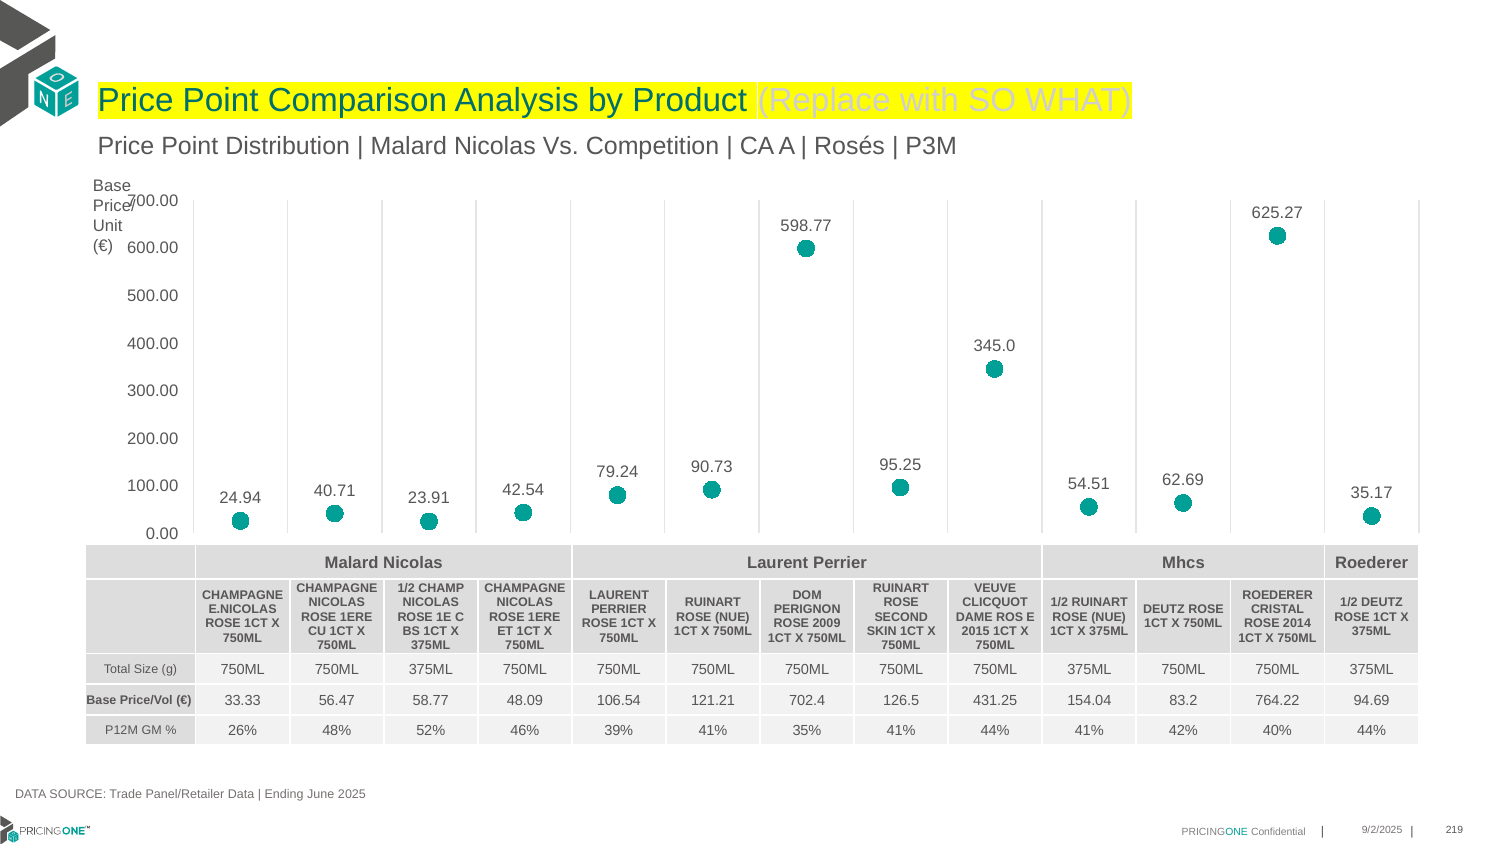

# Price Point Comparison Analysis by Product (Replace with SO WHAT)
Price Point Distribution | Malard Nicolas Vs. Competition | CA A | Rosés | P3M
Base Price/Unit (€)

### Chart

| Category | Base Price/Unit |
|---|---|
| CHAMPAGNE E.NICOLAS ROSE 1CT X 750ML | 24.94 |
| CHAMPAGNE NICOLAS ROSE 1ERE CU 1CT X 750ML | 40.71 |
| 1/2 CHAMP NICOLAS ROSE 1E C BS 1CT X 375ML | 23.91 |
| CHAMPAGNE NICOLAS ROSE 1ERE ET 1CT X 750ML | 42.54 |
| LAURENT PERRIER ROSE 1CT X 750ML | 79.24 |
| RUINART ROSE (NUE) 1CT X 750ML | 90.73 |
| DOM PERIGNON ROSE 2009 1CT X 750ML | 598.77 |
| RUINART ROSE SECOND SKIN 1CT X 750ML | 95.25 |
| VEUVE CLICQUOT DAME ROS E 2015 1CT X 750ML | 345.0 |
| 1/2 RUINART ROSE (NUE) 1CT X 375ML | 54.51 |
| DEUTZ ROSE 1CT X 750ML | 62.69 |
| ROEDERER CRISTAL ROSE 2014 1CT X 750ML | 625.27 |
| 1/2 DEUTZ ROSE 1CT X 375ML | 35.17 |
|  | Malard Nicolas | Malard Nicolas | Malard Nicolas | Malard Nicolas | Laurent Perrier | Mhcs | Mhcs | Mhcs | Mhcs | Mhcs | Roederer | Roederer | Roederer |
| --- | --- | --- | --- | --- | --- | --- | --- | --- | --- | --- | --- | --- | --- |
|  | CHAMPAGNE E.NICOLAS ROSE 1CT X 750ML | CHAMPAGNE NICOLAS ROSE 1ERE CU 1CT X 750ML | 1/2 CHAMP NICOLAS ROSE 1E C BS 1CT X 375ML | CHAMPAGNE NICOLAS ROSE 1ERE ET 1CT X 750ML | LAURENT PERRIER ROSE 1CT X 750ML | RUINART ROSE (NUE) 1CT X 750ML | DOM PERIGNON ROSE 2009 1CT X 750ML | RUINART ROSE SECOND SKIN 1CT X 750ML | VEUVE CLICQUOT DAME ROS E 2015 1CT X 750ML | 1/2 RUINART ROSE (NUE) 1CT X 375ML | DEUTZ ROSE 1CT X 750ML | ROEDERER CRISTAL ROSE 2014 1CT X 750ML | 1/2 DEUTZ ROSE 1CT X 375ML |
| Total Size (g) | 750ML | 750ML | 375ML | 750ML | 750ML | 750ML | 750ML | 750ML | 750ML | 375ML | 750ML | 750ML | 375ML |
| Base Price/Vol (€) | 33.33 | 56.47 | 58.77 | 48.09 | 106.54 | 121.21 | 702.4 | 126.5 | 431.25 | 154.04 | 83.2 | 764.22 | 94.69 |
| P12M GM % | 26% | 48% | 52% | 46% | 39% | 41% | 35% | 41% | 44% | 41% | 42% | 40% | 44% |
DATA SOURCE: Trade Panel/Retailer Data | Ending June 2025

9/2/2025
219